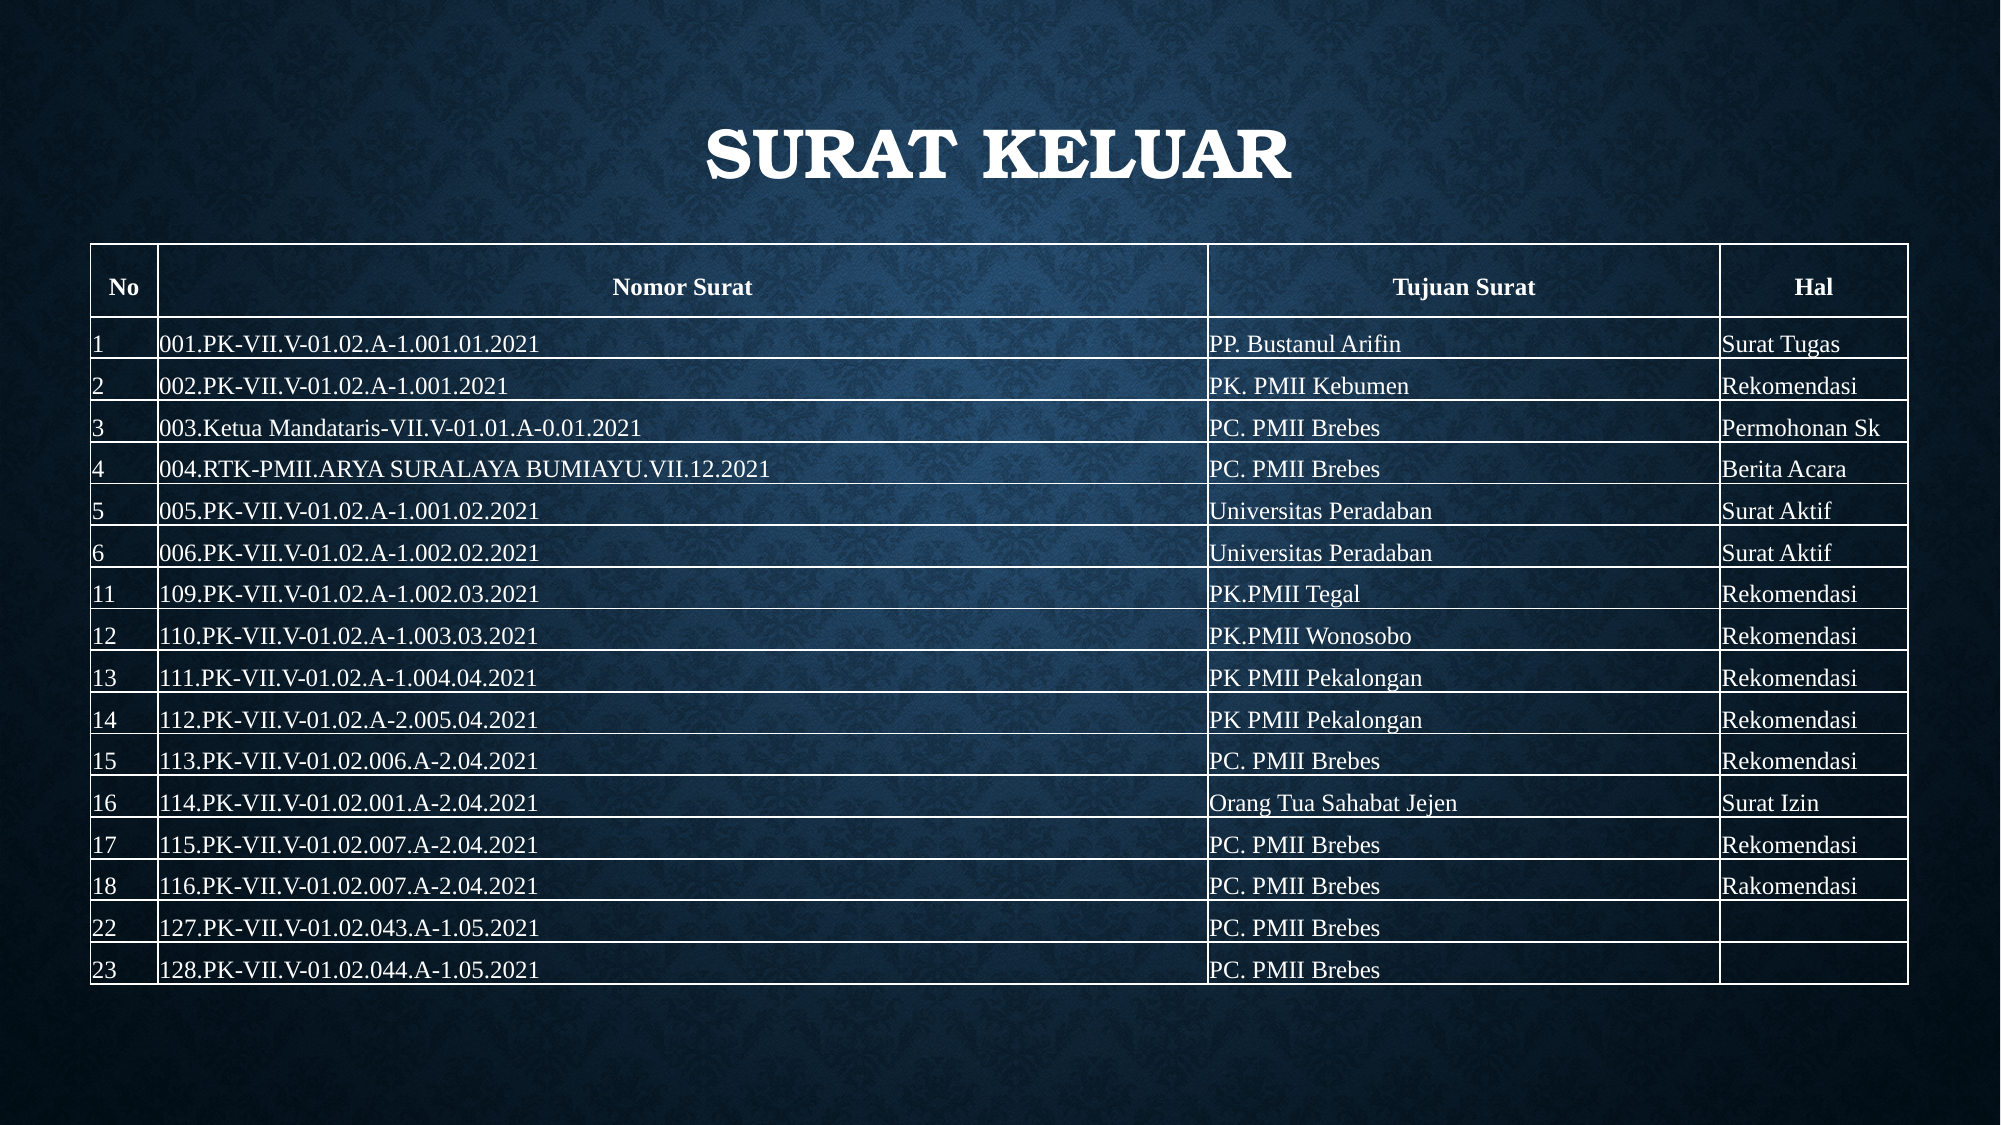

# Surat Keluar
| No | Nomor Surat | Tujuan Surat | Hal |
| --- | --- | --- | --- |
| 1 | 001.PK-VII.V-01.02.A-1.001.01.2021 | PP. Bustanul Arifin | Surat Tugas |
| 2 | 002.PK-VII.V-01.02.A-1.001.2021 | PK. PMII Kebumen | Rekomendasi |
| 3 | 003.Ketua Mandataris-VII.V-01.01.A-0.01.2021 | PC. PMII Brebes | Permohonan Sk |
| 4 | 004.RTK-PMII.ARYA SURALAYA BUMIAYU.VII.12.2021 | PC. PMII Brebes | Berita Acara |
| 5 | 005.PK-VII.V-01.02.A-1.001.02.2021 | Universitas Peradaban | Surat Aktif |
| 6 | 006.PK-VII.V-01.02.A-1.002.02.2021 | Universitas Peradaban | Surat Aktif |
| 11 | 109.PK-VII.V-01.02.A-1.002.03.2021 | PK.PMII Tegal | Rekomendasi |
| 12 | 110.PK-VII.V-01.02.A-1.003.03.2021 | PK.PMII Wonosobo | Rekomendasi |
| 13 | 111.PK-VII.V-01.02.A-1.004.04.2021 | PK PMII Pekalongan | Rekomendasi |
| 14 | 112.PK-VII.V-01.02.A-2.005.04.2021 | PK PMII Pekalongan | Rekomendasi |
| 15 | 113.PK-VII.V-01.02.006.A-2.04.2021 | PC. PMII Brebes | Rekomendasi |
| 16 | 114.PK-VII.V-01.02.001.A-2.04.2021 | Orang Tua Sahabat Jejen | Surat Izin |
| 17 | 115.PK-VII.V-01.02.007.A-2.04.2021 | PC. PMII Brebes | Rekomendasi |
| 18 | 116.PK-VII.V-01.02.007.A-2.04.2021 | PC. PMII Brebes | Rakomendasi |
| 22 | 127.PK-VII.V-01.02.043.A-1.05.2021 | PC. PMII Brebes |  |
| 23 | 128.PK-VII.V-01.02.044.A-1.05.2021 | PC. PMII Brebes |  |